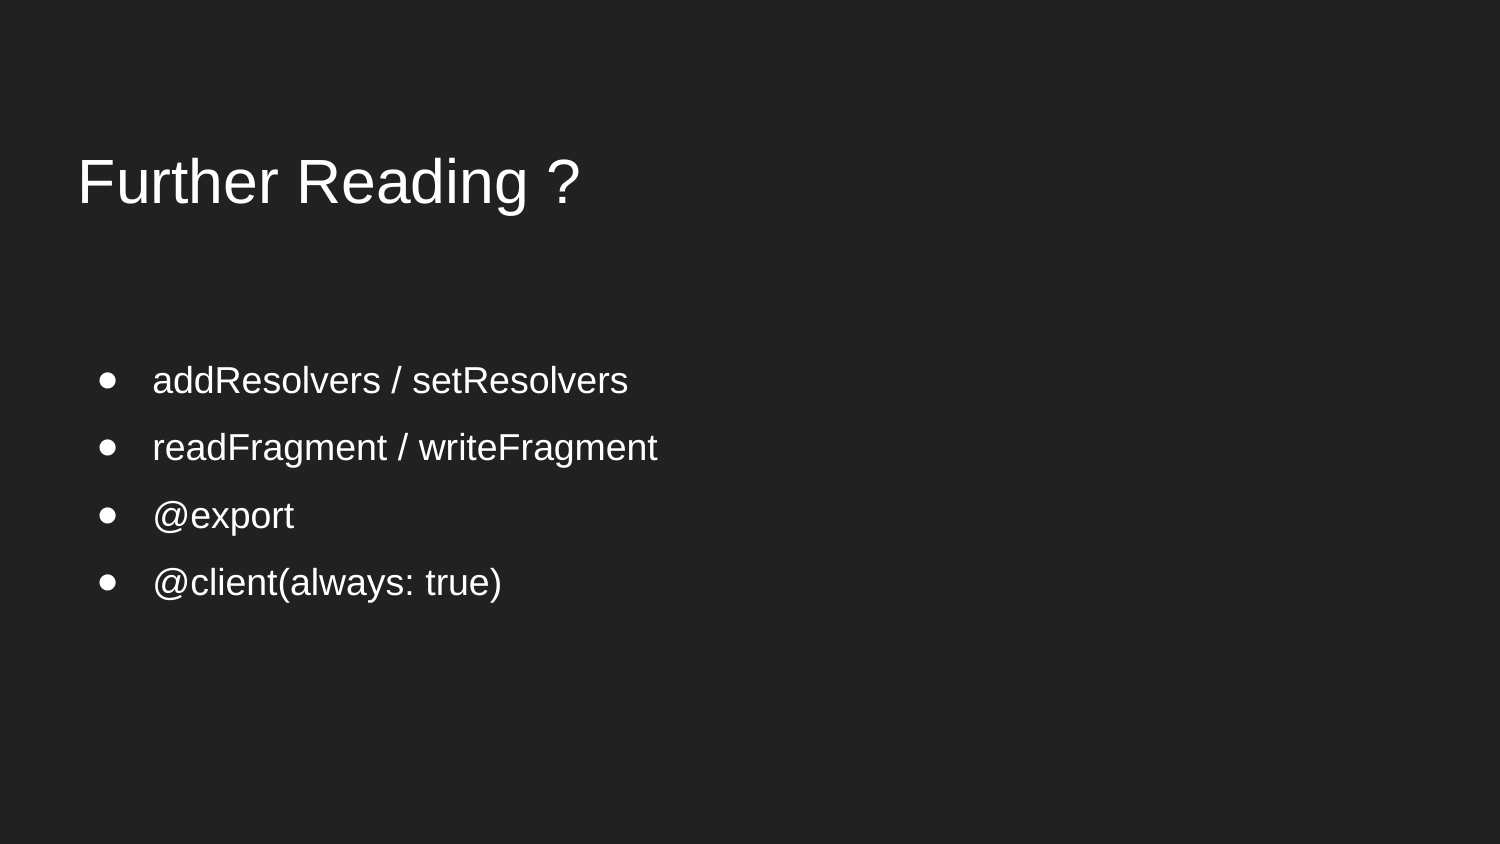

Further Reading ?
addResolvers / setResolvers
readFragment / writeFragment
@export
@client(always: true)